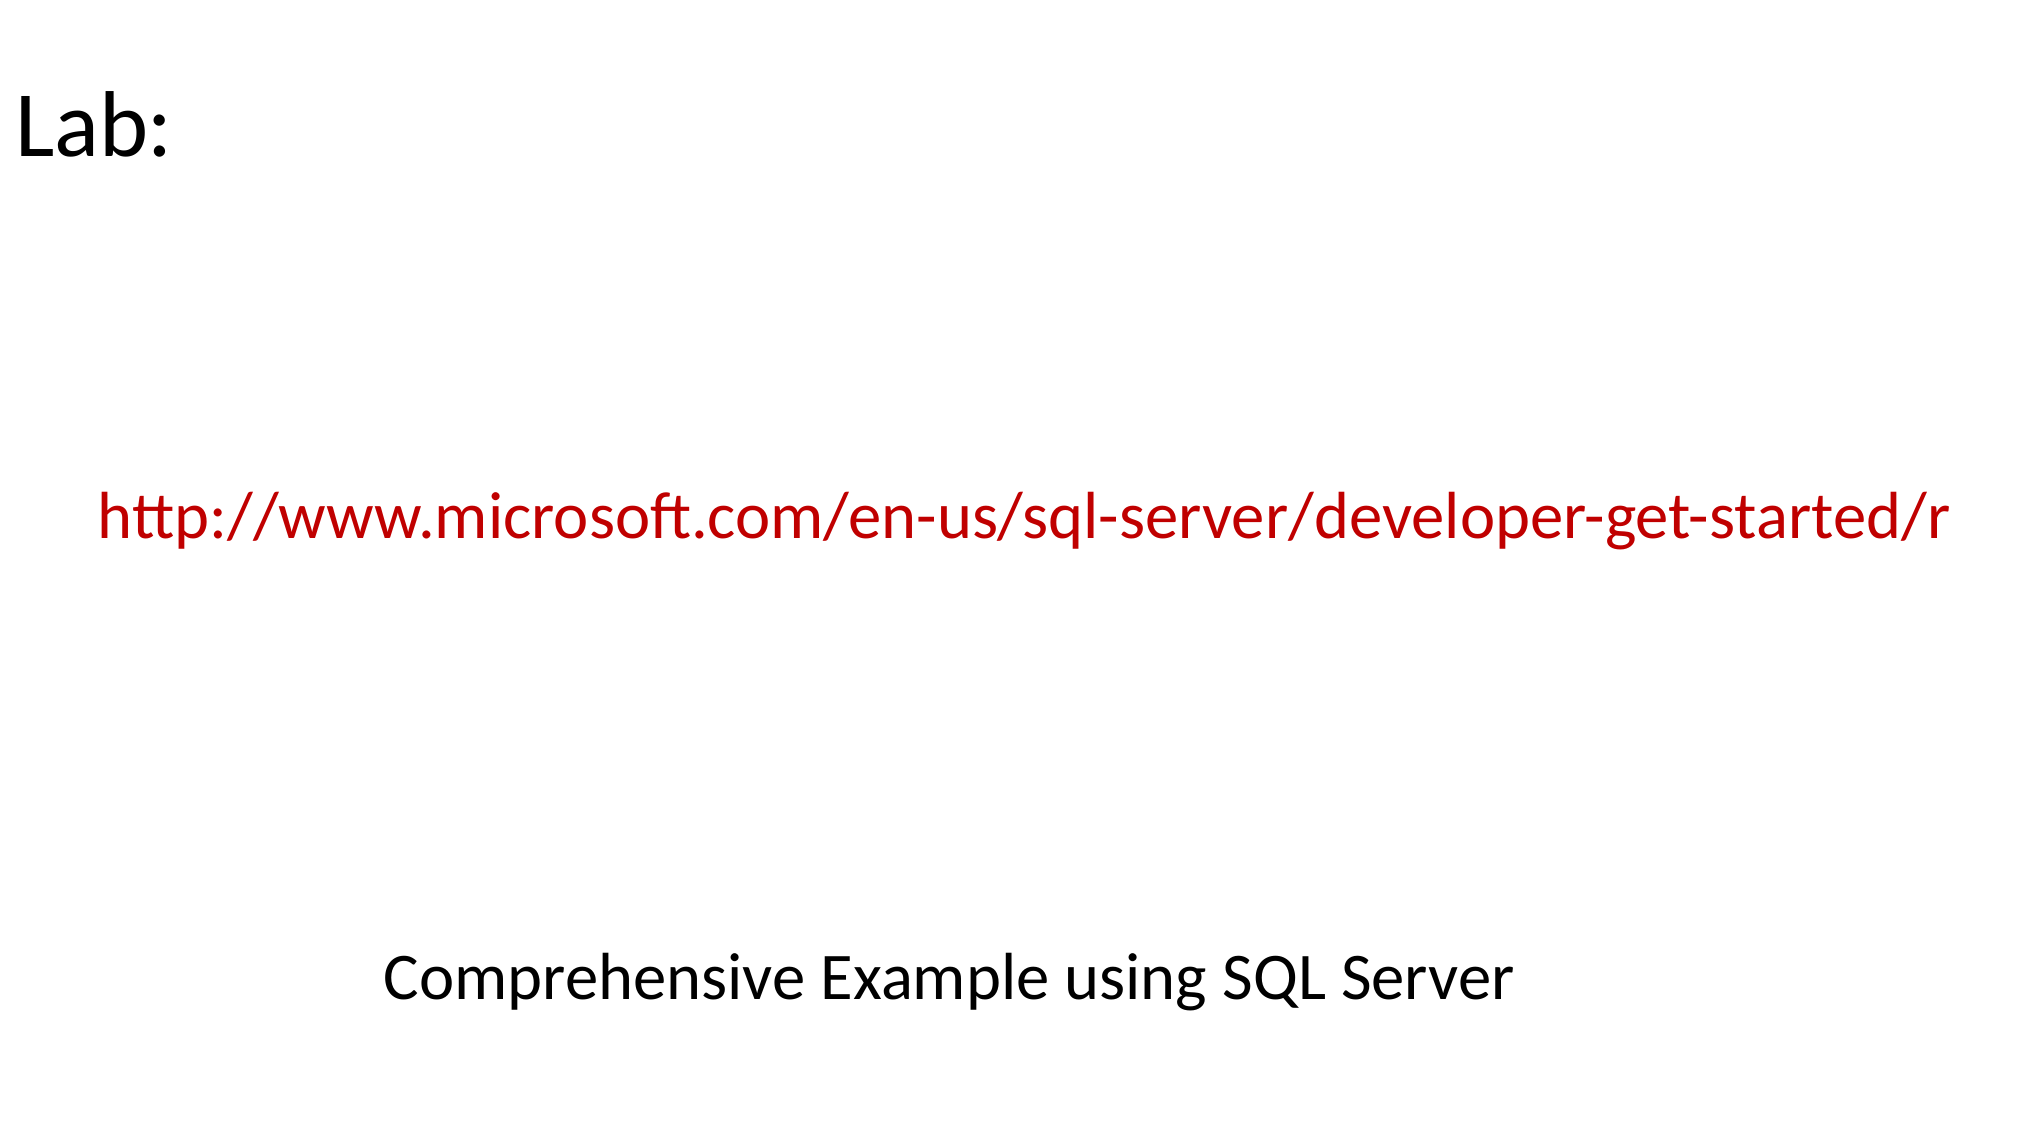

Lab:
http://www.microsoft.com/en-us/sql-server/developer-get-started/r

Comprehensive Example using SQL Server